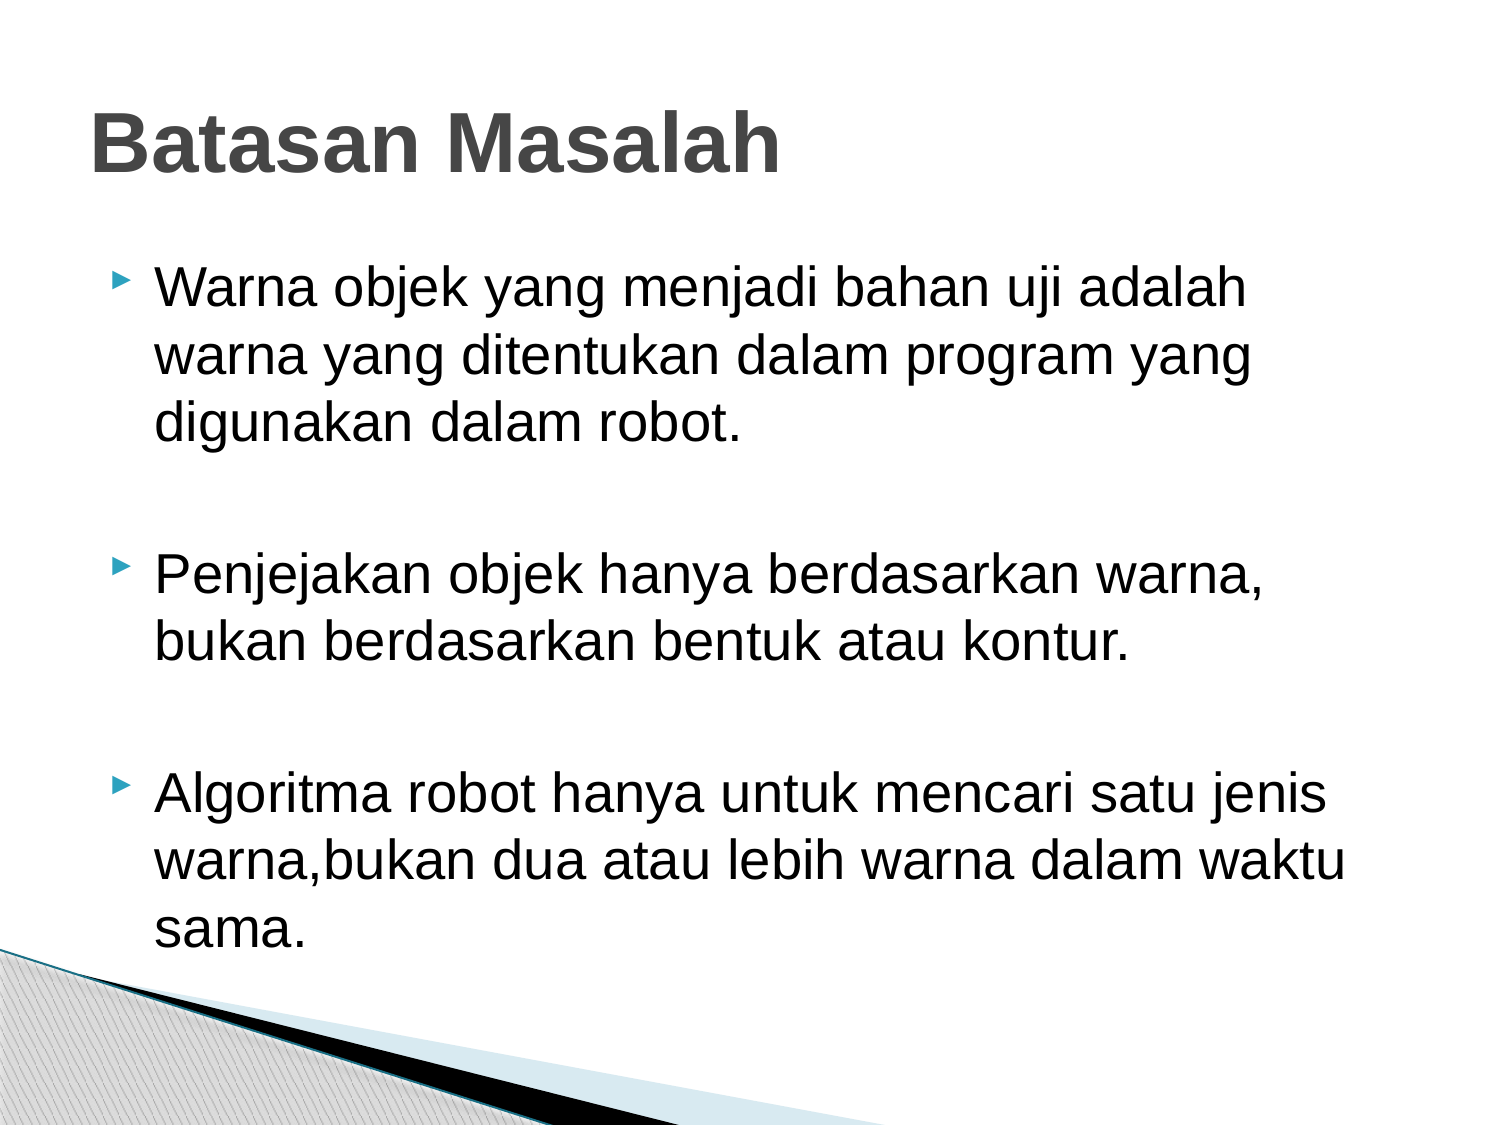

# Batasan Masalah
Warna objek yang menjadi bahan uji adalah warna yang ditentukan dalam program yang digunakan dalam robot.

Penjejakan objek hanya berdasarkan warna, bukan berdasarkan bentuk atau kontur.

Algoritma robot hanya untuk mencari satu jenis warna,bukan dua atau lebih warna dalam waktu sama.